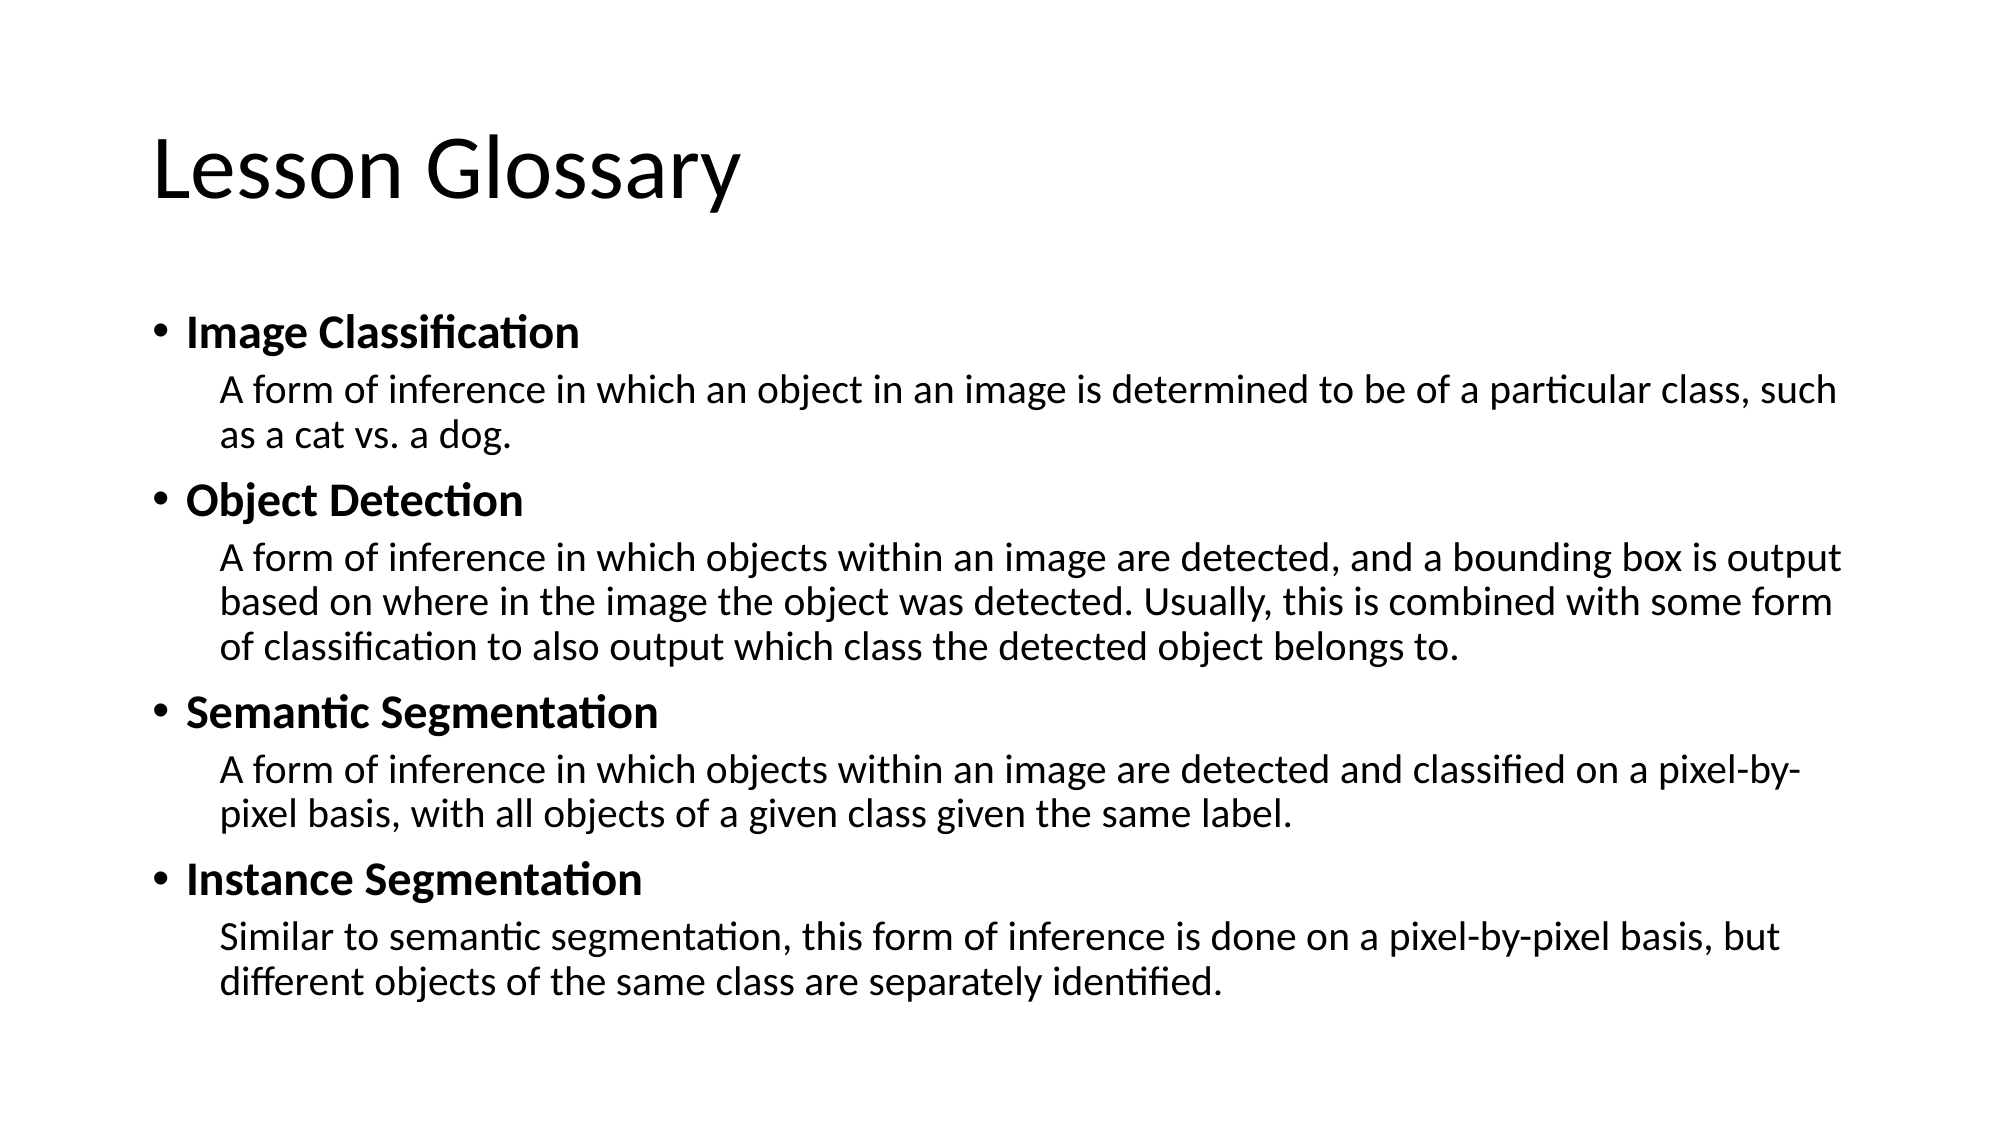

# Lesson Glossary
Image Classification
A form of inference in which an object in an image is determined to be of a particular class, such as a cat vs. a dog.
Object Detection
A form of inference in which objects within an image are detected, and a bounding box is output based on where in the image the object was detected. Usually, this is combined with some form of classification to also output which class the detected object belongs to.
Semantic Segmentation
A form of inference in which objects within an image are detected and classified on a pixel-by-pixel basis, with all objects of a given class given the same label.
Instance Segmentation
Similar to semantic segmentation, this form of inference is done on a pixel-by-pixel basis, but different objects of the same class are separately identified.